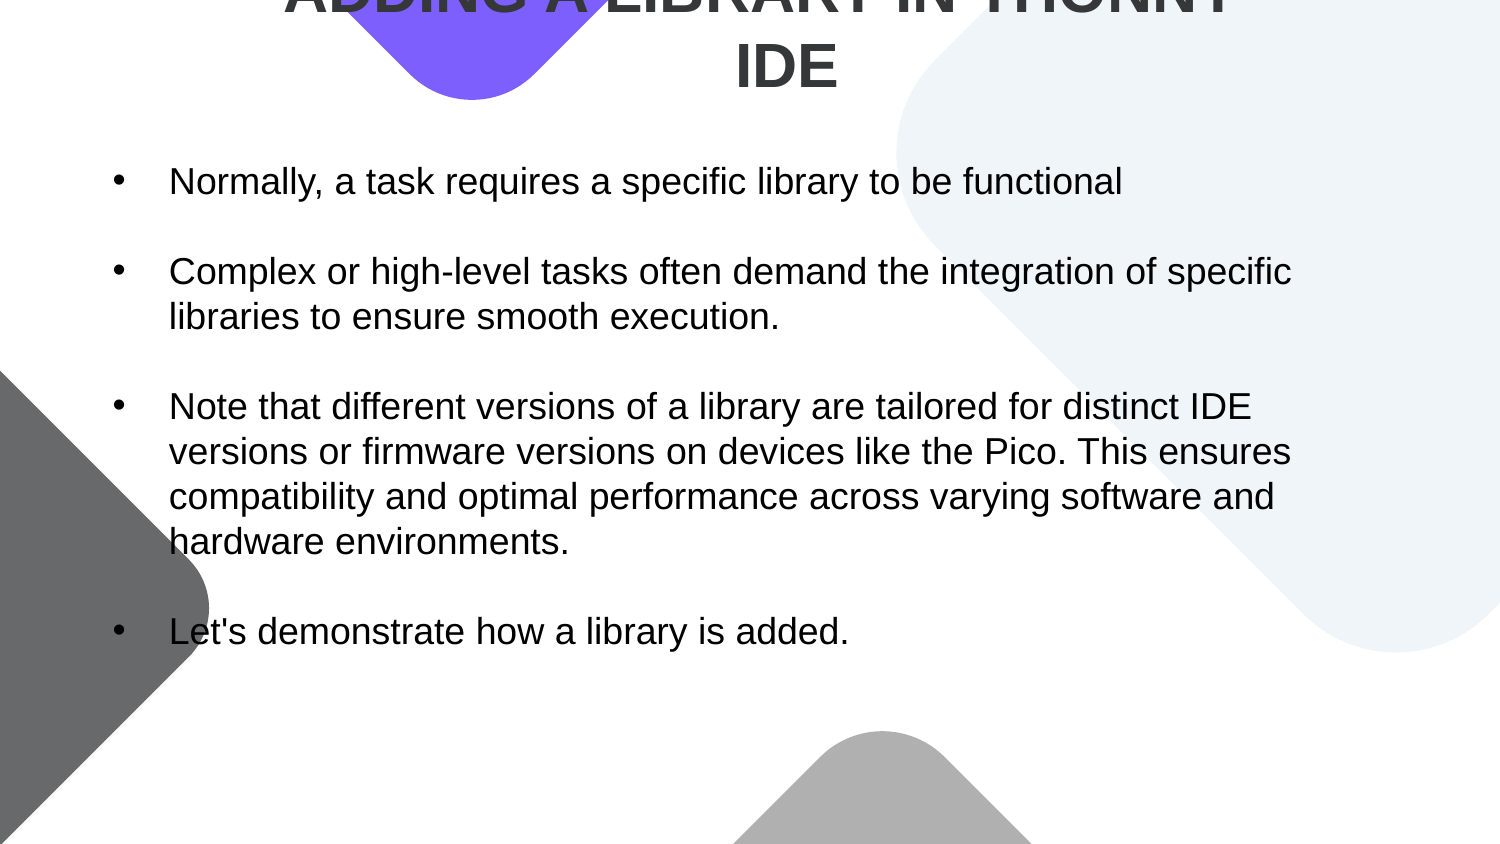

ADDING A LIBRARY IN THONNY IDE
Normally, a task requires a specific library to be functional

Complex or high-level tasks often demand the integration of specific libraries to ensure smooth execution.

Note that different versions of a library are tailored for distinct IDE versions or firmware versions on devices like the Pico. This ensures compatibility and optimal performance across varying software and hardware environments.

Let's demonstrate how a library is added.